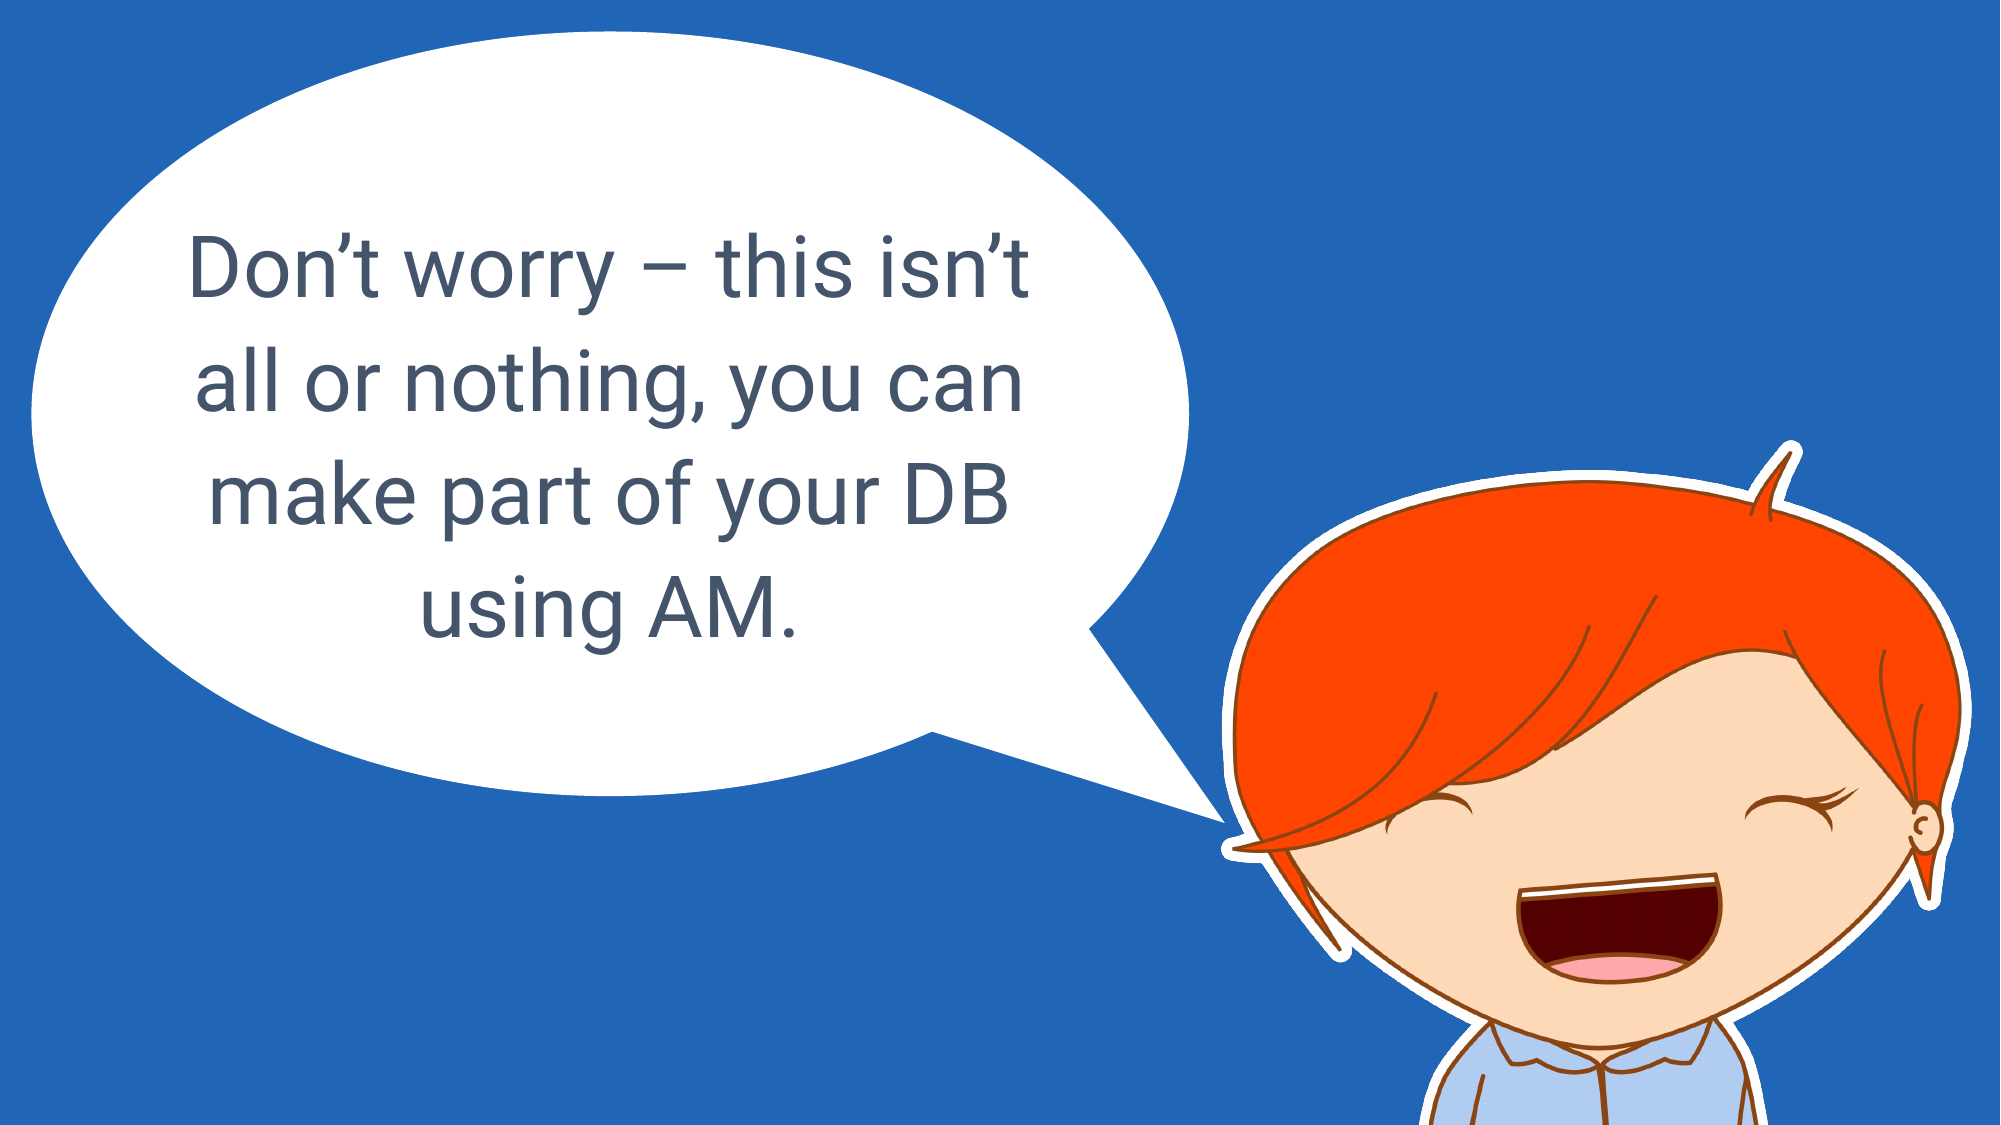

Don’t worry – this isn’t all or nothing, you can make part of your DB using AM.